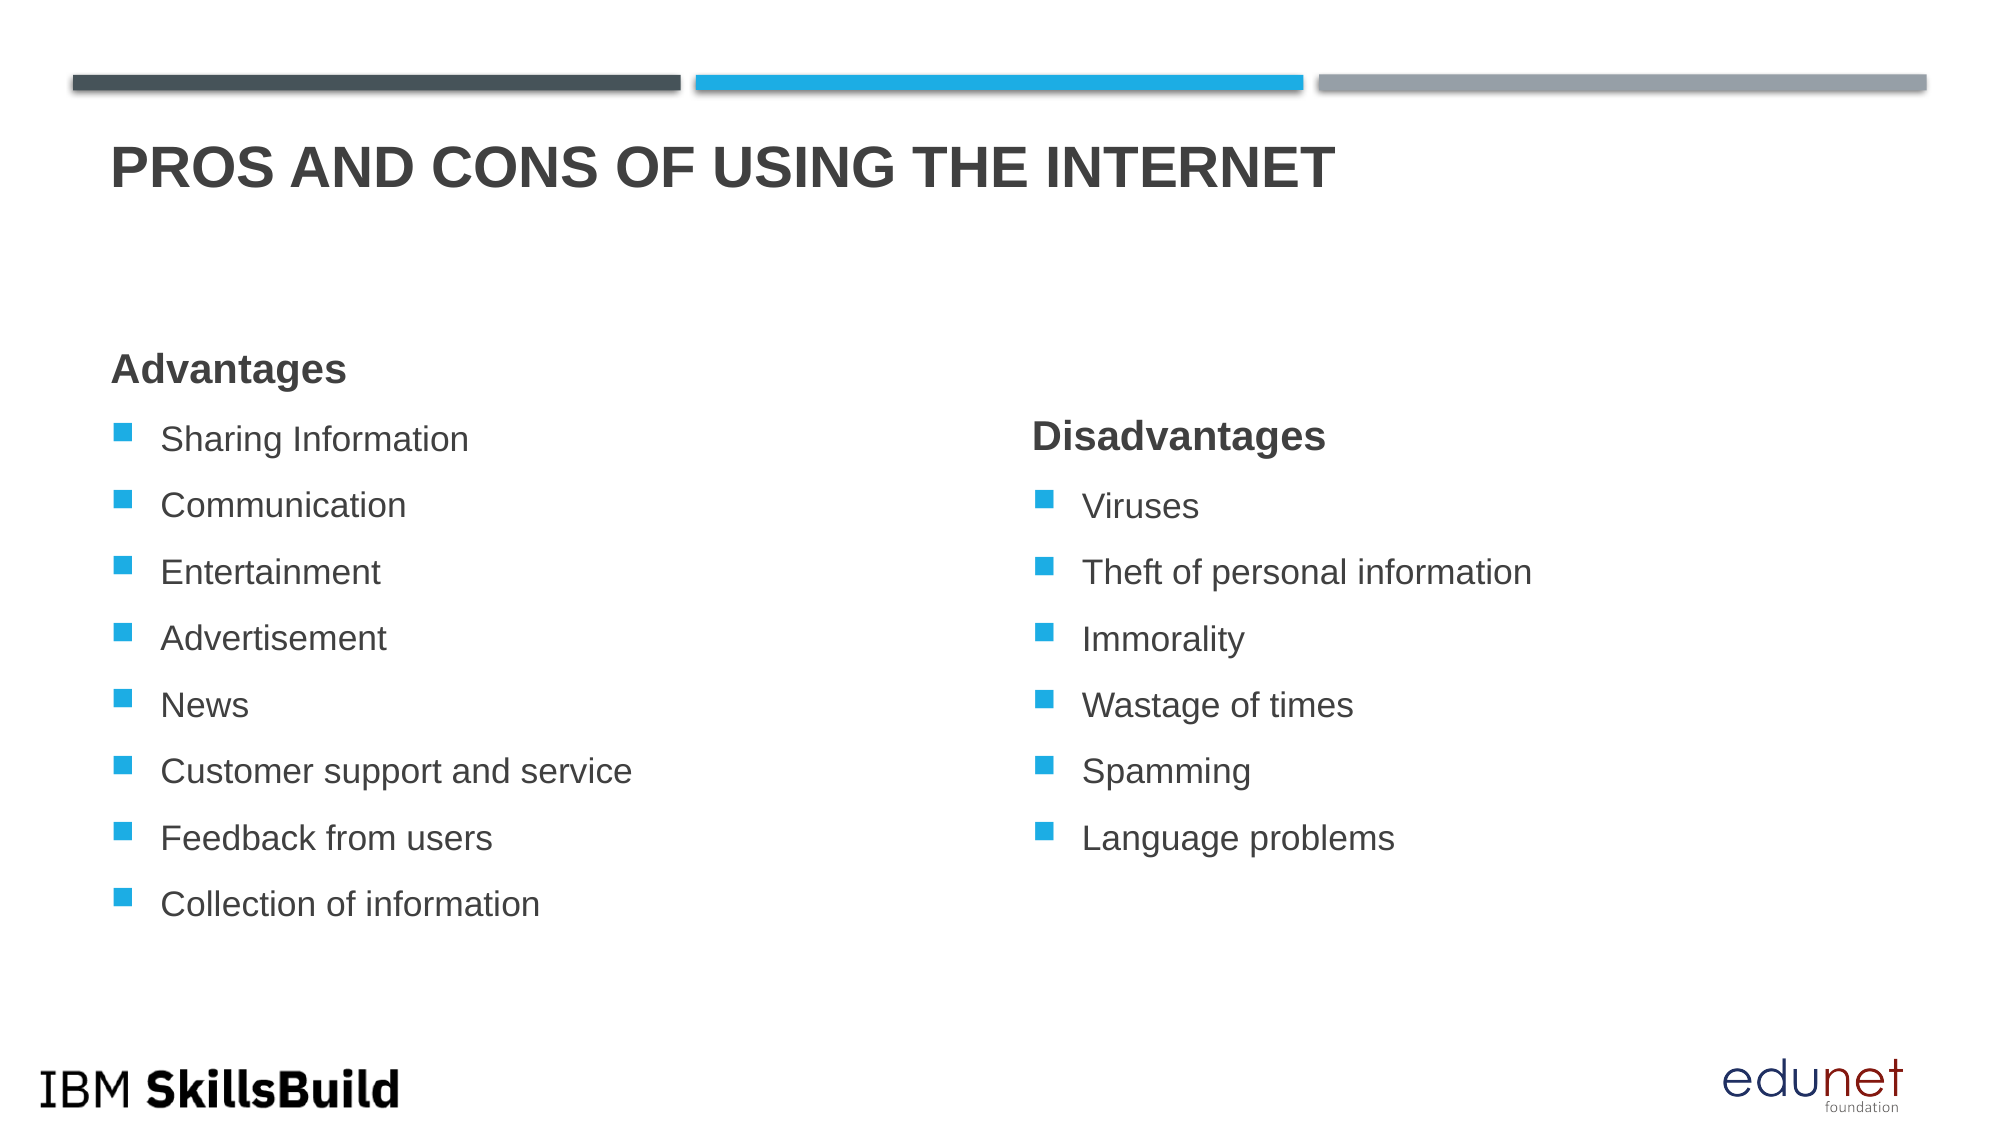

# Pros and Cons of Using the Internet
Advantages
Sharing Information
Communication
Entertainment
Advertisement
News
Customer support and service
Feedback from users
Collection of information
Disadvantages
Viruses
Theft of personal information
Immorality
Wastage of times
Spamming
Language problems